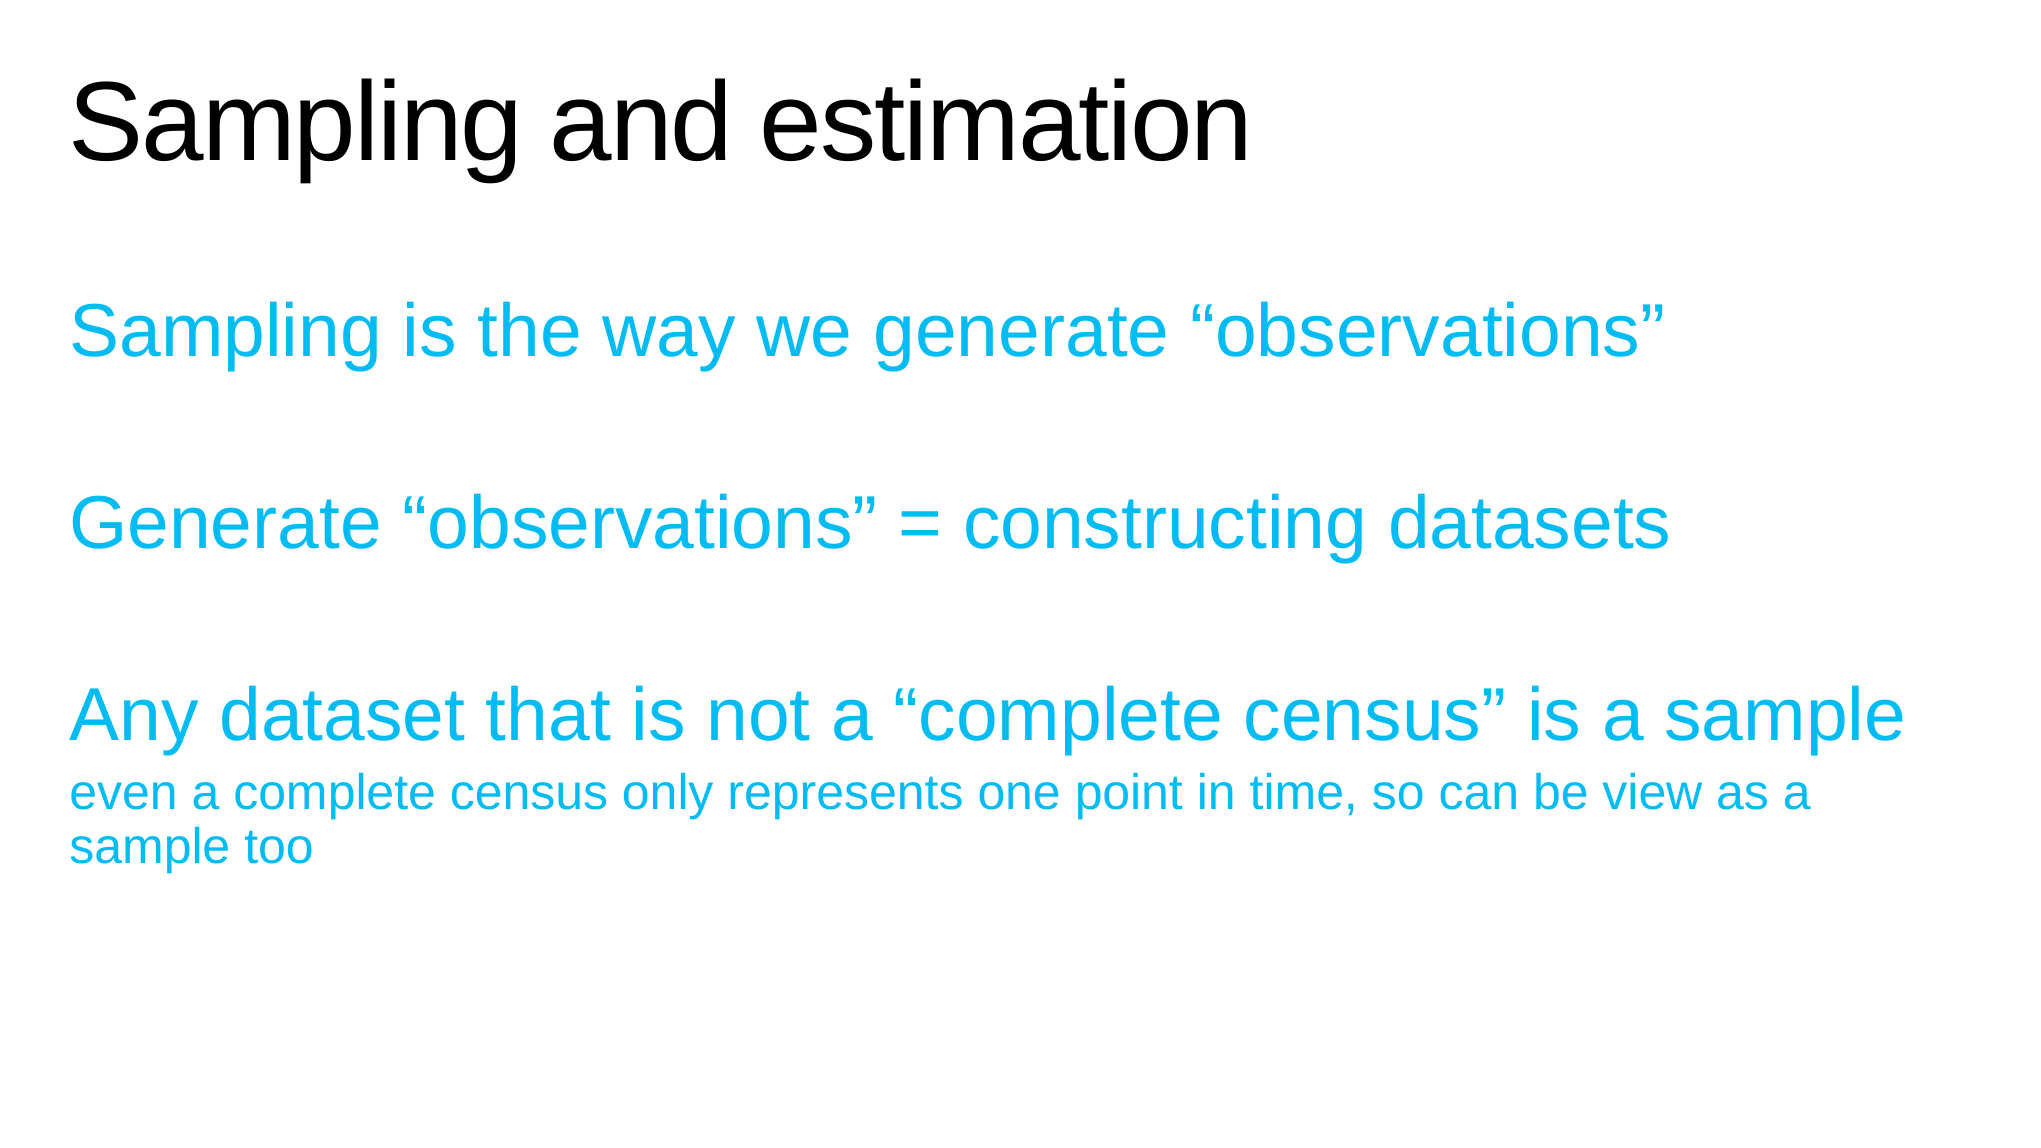

# Sampling and estimation

Sampling is the way we generate “observations”

Generate “observations” = constructing datasets

Any dataset that is not a “complete census” is a sample
even a complete census only represents one point in time, so can be view as a sample too